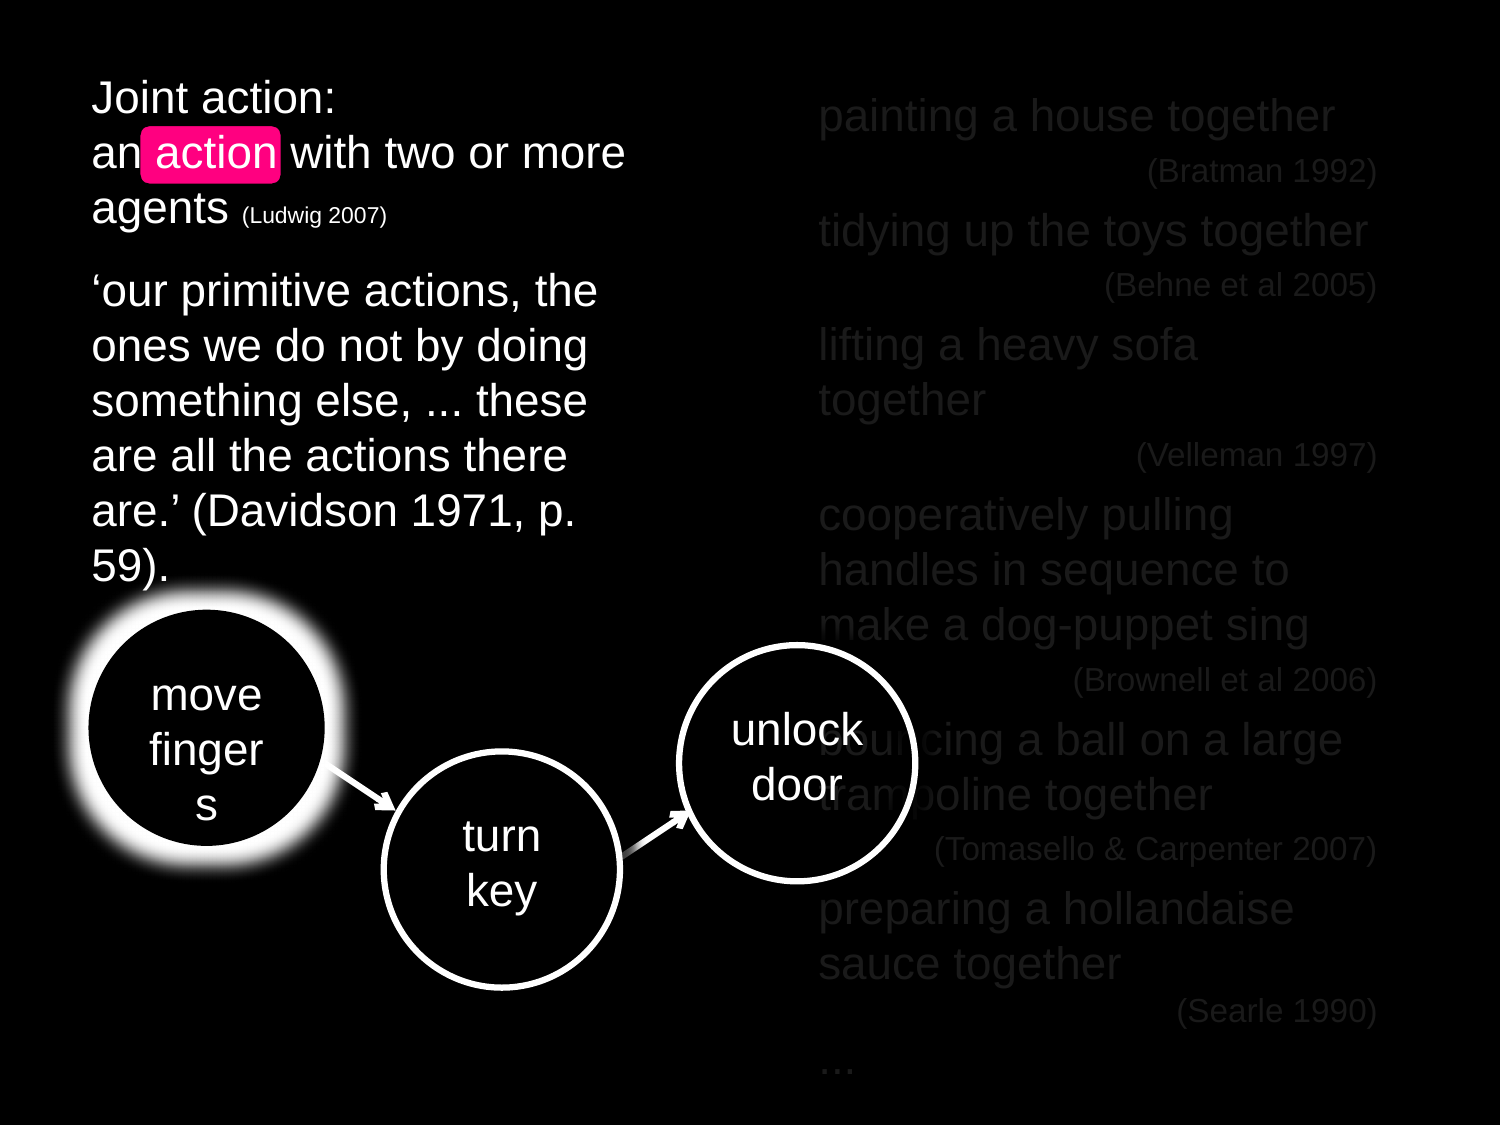

Joint action:
an action with two or more agents (Ludwig 2007)

‘our primitive actions, the ones we do not by doing something else, ... these are all the actions there are.’ (Davidson 1971, p. 59).
painting a house together
(Bratman 1992)
tidying up the toys together
(Behne et al 2005)
lifting a heavy sofa together
(Velleman 1997)
cooperatively pulling handles in sequence to make a dog-puppet sing
(Brownell et al 2006)
bouncing a ball on a large trampoline together
(Tomasello & Carpenter 2007)
preparing a hollandaise sauce together
(Searle 1990)
...

move fingers
unlock door

turn key